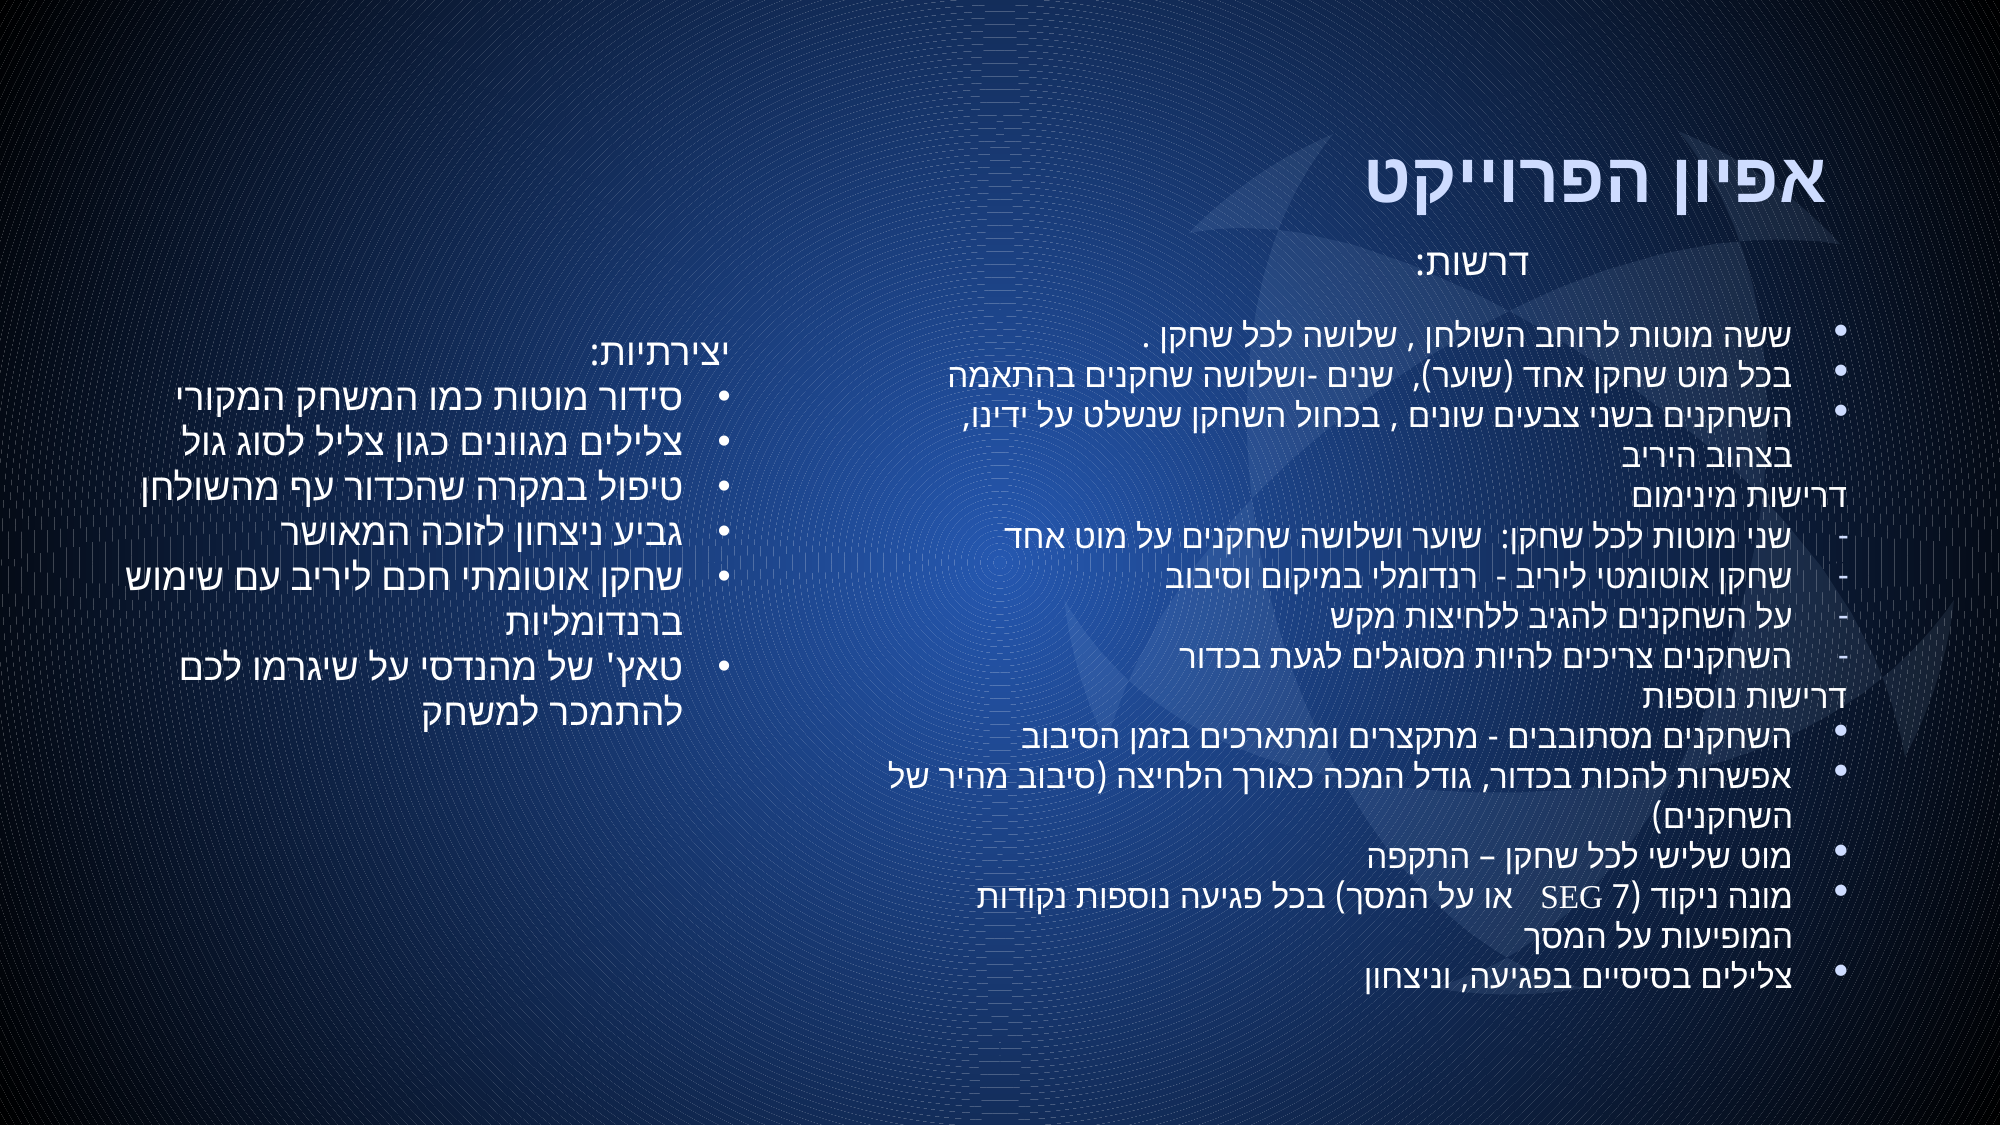

# אפיון הפרוייקט
דרשות:

ששה מוטות לרוחב השולחן , שלושה לכל שחקן .
בכל מוט שחקן אחד (שוער),  שנים -ושלושה שחקנים בהתאמה
השחקנים בשני צבעים שונים , בכחול השחקן שנשלט על ידינו,  בצהוב היריב
דרישות מינימום
שני מוטות לכל שחקן:  שוער ושלושה שחקנים על מוט אחד
שחקן אוטומטי ליריב -  רנדומלי במיקום וסיבוב
על השחקנים להגיב ללחיצות מקש
השחקנים צריכים להיות מסוגלים לגעת בכדור
דרישות נוספות
השחקנים מסתובבים - מתקצרים ומתארכים בזמן הסיבוב
אפשרות להכות בכדור, גודל המכה כאורך הלחיצה (סיבוב מהיר של השחקנים)
מוט שלישי לכל שחקן – התקפה
מונה ניקוד (7 SEG   או על המסך) בכל פגיעה נוספות נקודות המופיעות על המסך
צלילים בסיסיים בפגיעה, וניצחון

יצירתיות:
סידור מוטות כמו המשחק המקורי
צלילים מגוונים כגון צליל לסוג גול
טיפול במקרה שהכדור עף מהשולחן
גביע ניצחון לזוכה המאושר
שחקן אוטומתי חכם ליריב עם שימוש ברנדומליות
טאץ' של מהנדסי על שיגרמו לכם להתמכר למשחק